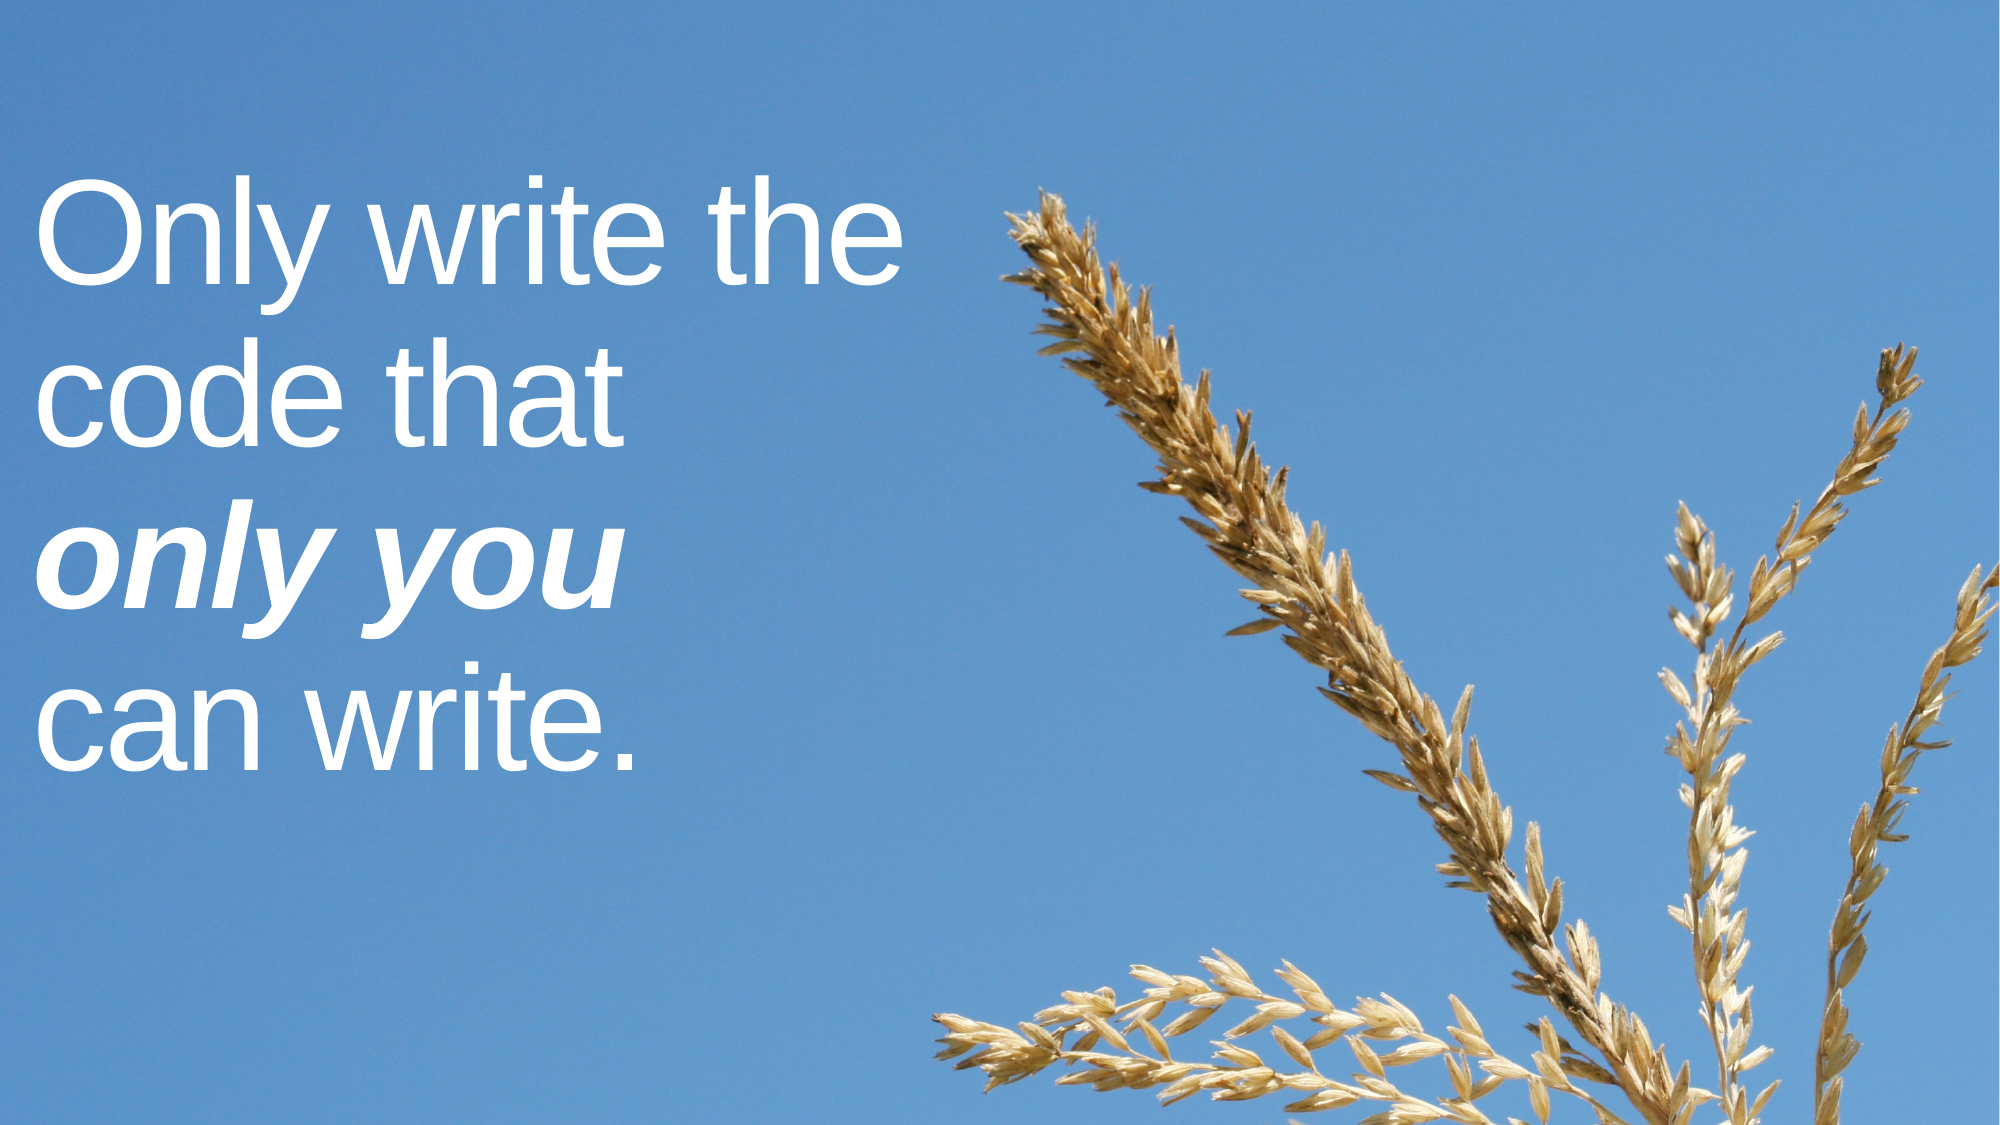

# Only write the code that only you can write.